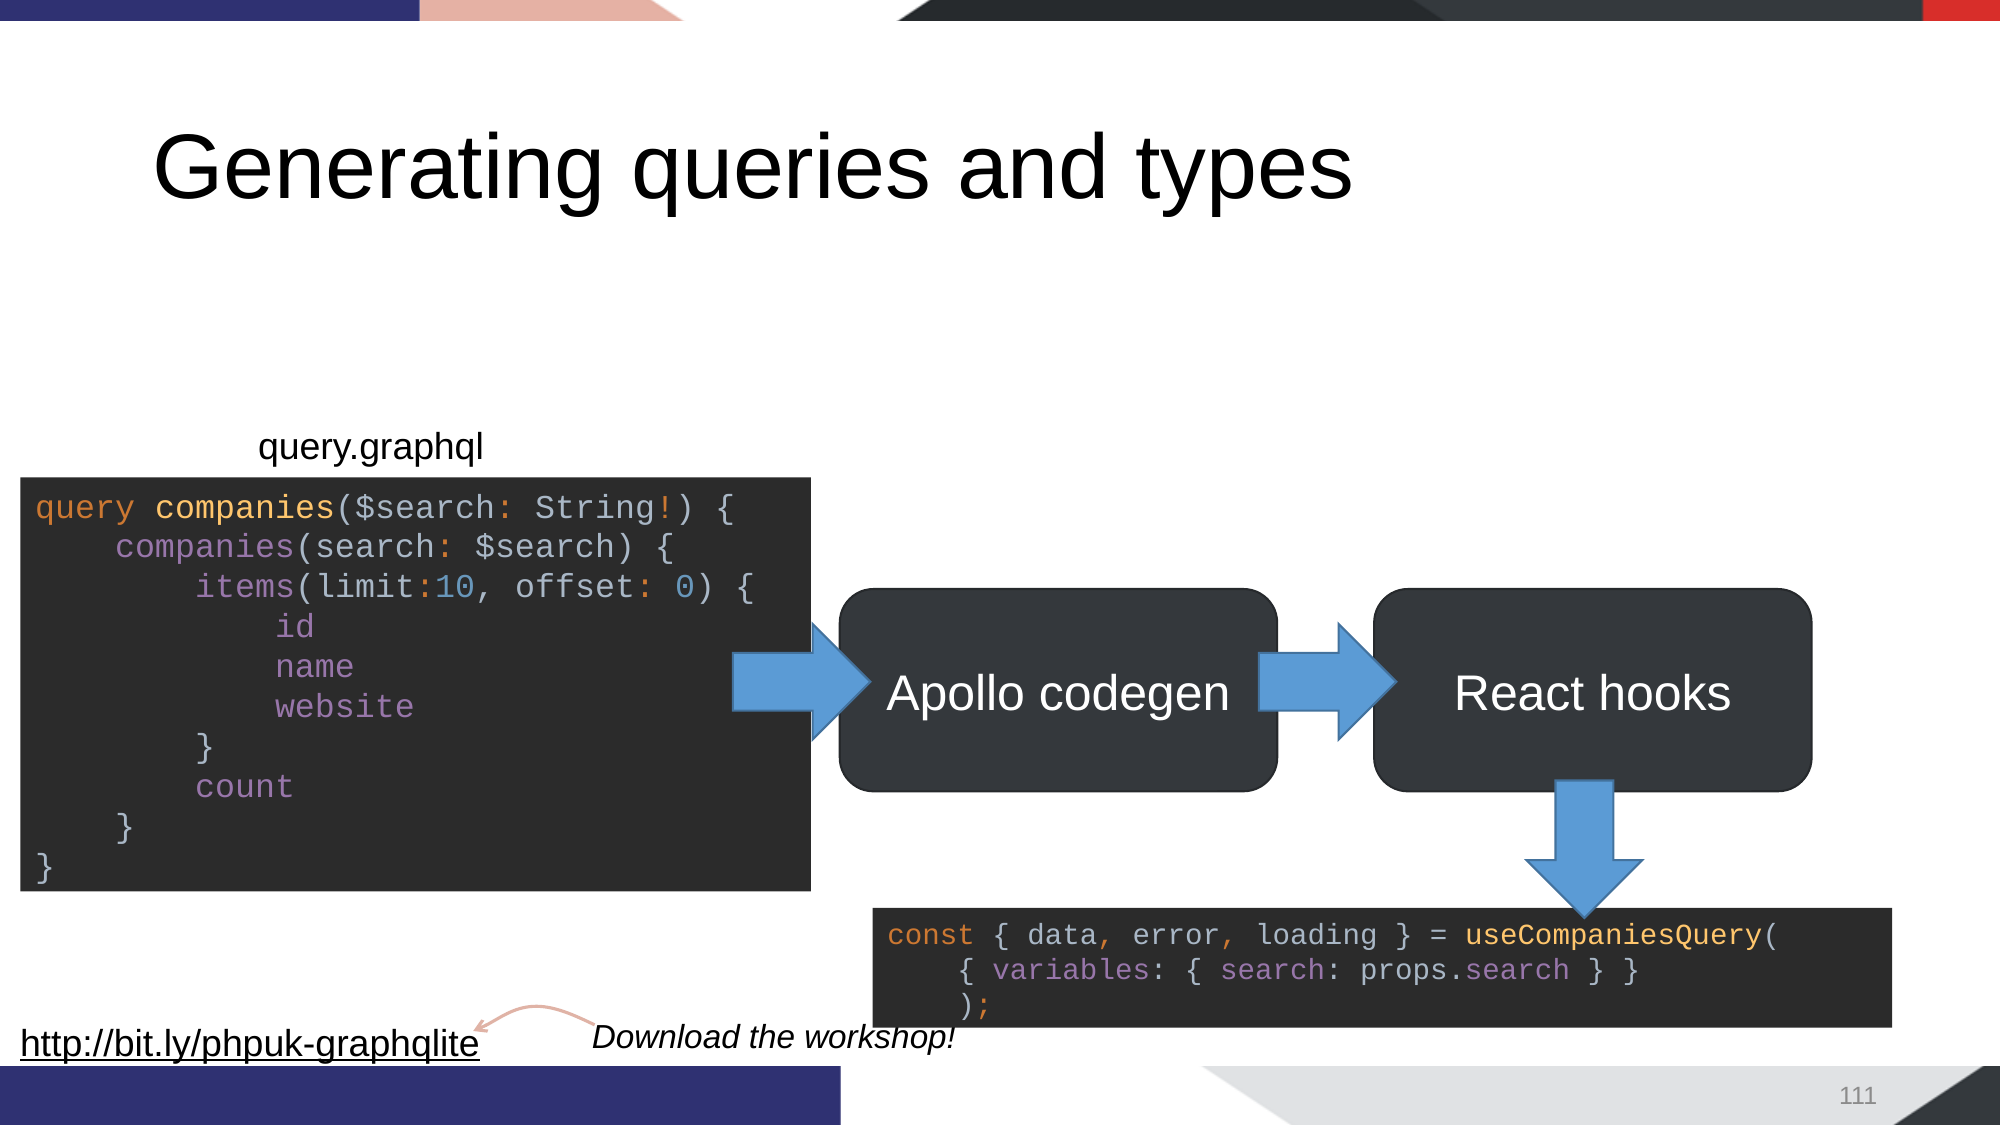

# Generating queries and types
query.graphql
query companies($search: String!) {
    companies(search: $search) {
        items(limit:10, offset: 0) {
            id
            name
            website
        }
        count
    }
}
Apollo codegen
React hooks

const { data, error, loading } = useCompaniesQuery(
    { variables: { search: props.search } }
    );

111